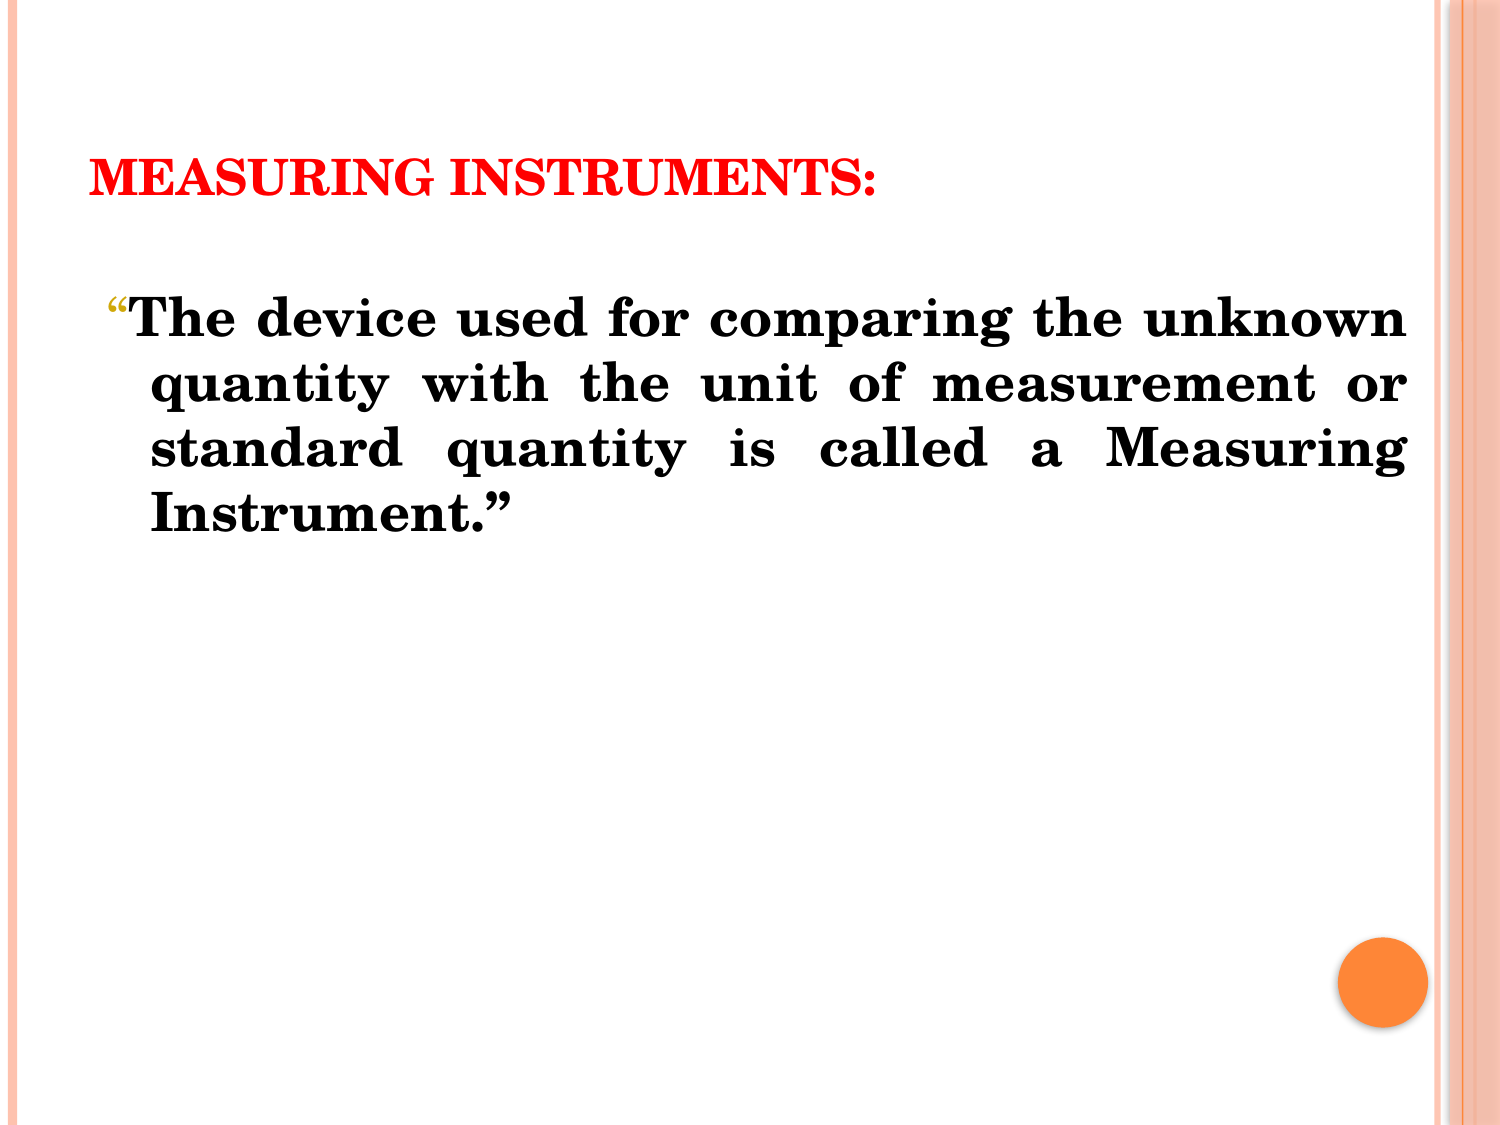

# MEASURING INSTRUMENTS:
“The device used for comparing the unknown quantity with the unit of measurement or standard quantity is called a Measuring Instrument.”